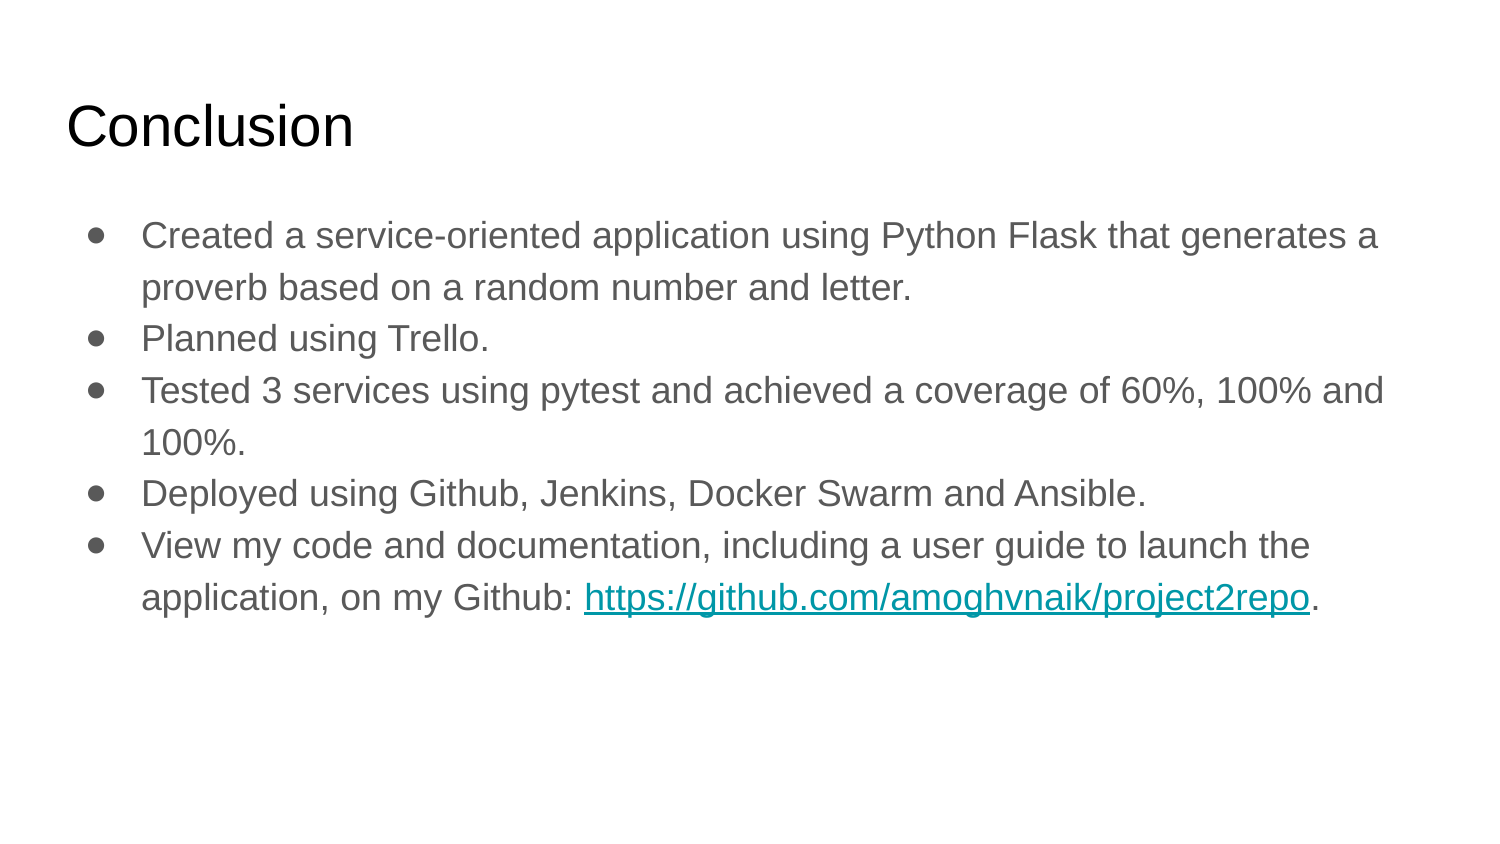

# Conclusion
Created a service-oriented application using Python Flask that generates a proverb based on a random number and letter.
Planned using Trello.
Tested 3 services using pytest and achieved a coverage of 60%, 100% and 100%.
Deployed using Github, Jenkins, Docker Swarm and Ansible.
View my code and documentation, including a user guide to launch the application, on my Github: https://github.com/amoghvnaik/project2repo.